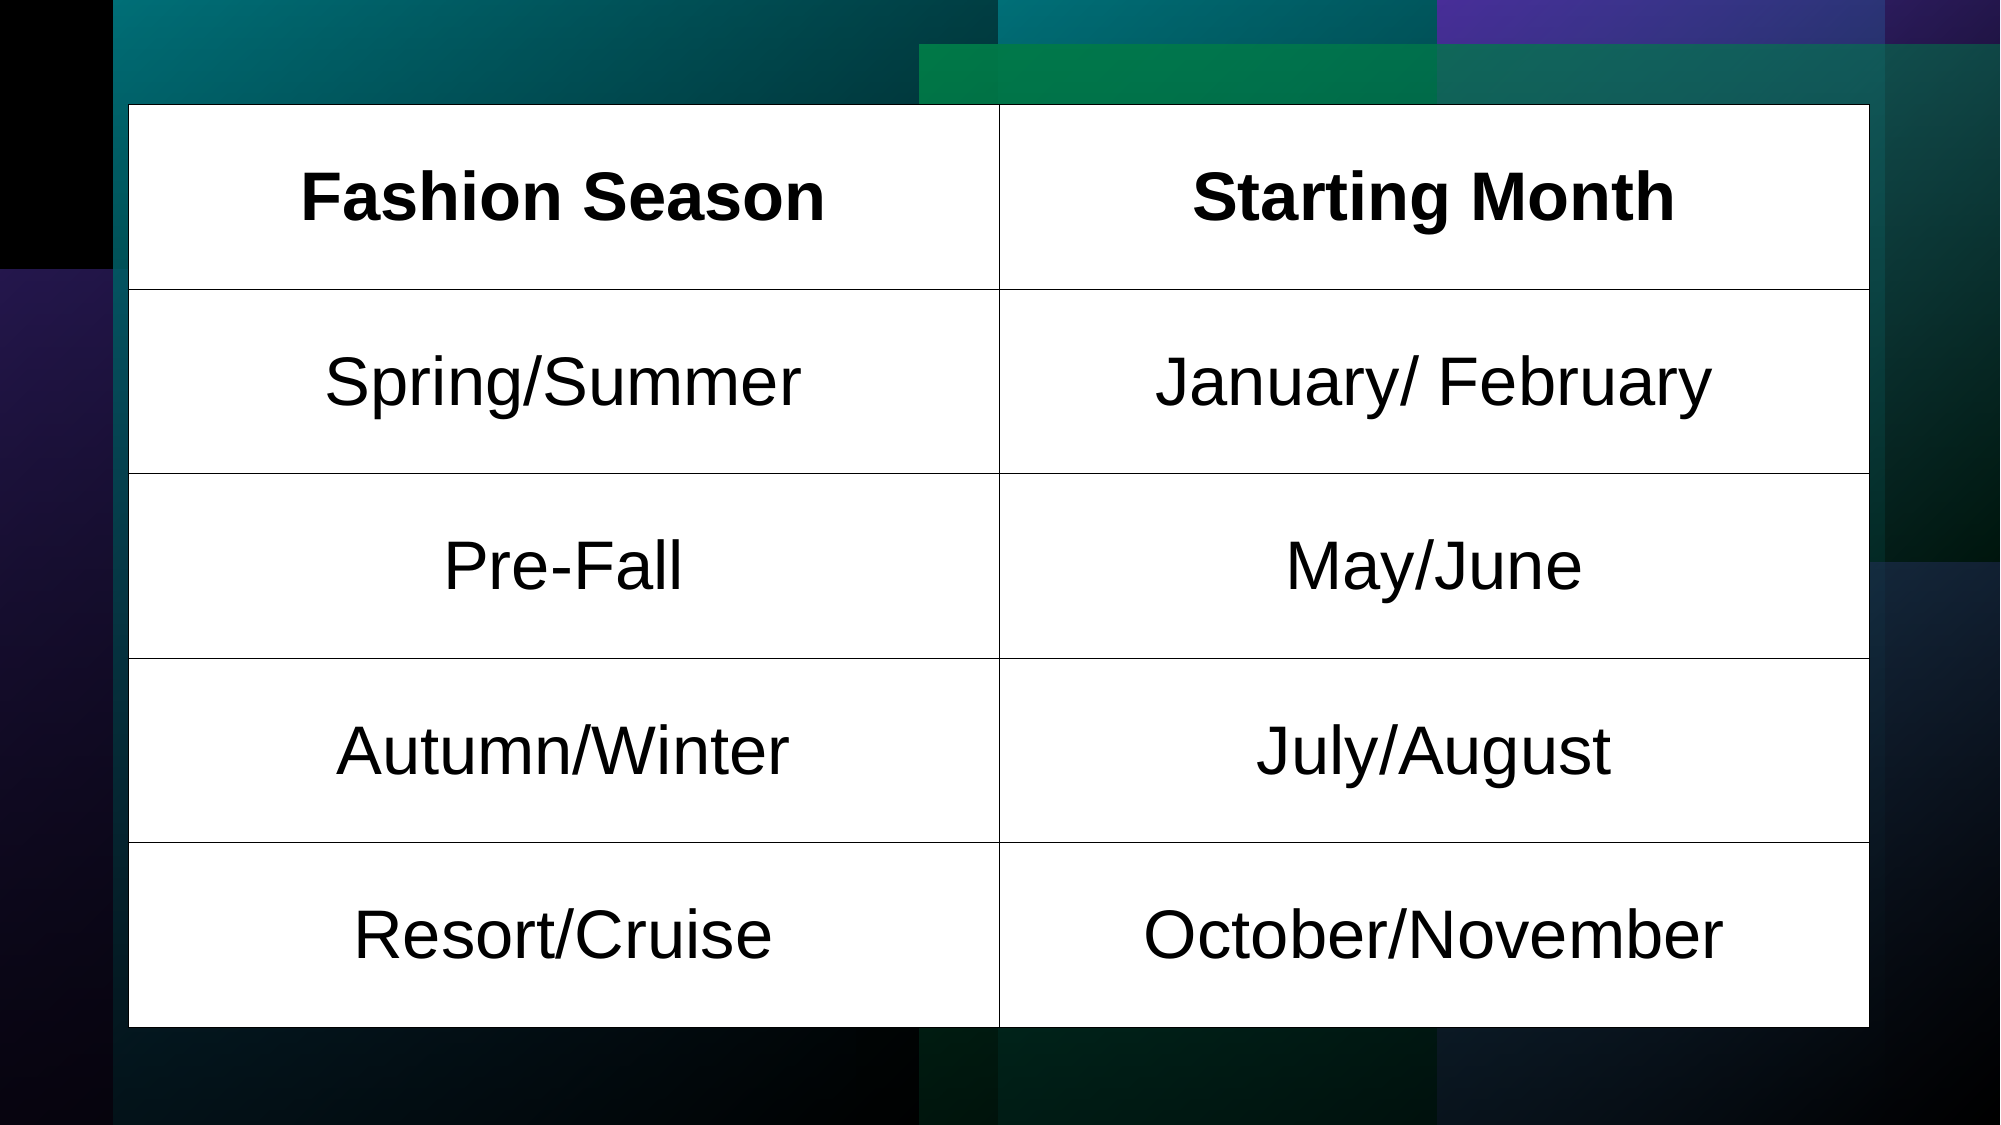

| Fashion Season | Starting Month |
| --- | --- |
| Spring/Summer | January/ February |
| Pre-Fall | May/June |
| Autumn/Winter | July/August |
| Resort/Cruise | October/November |